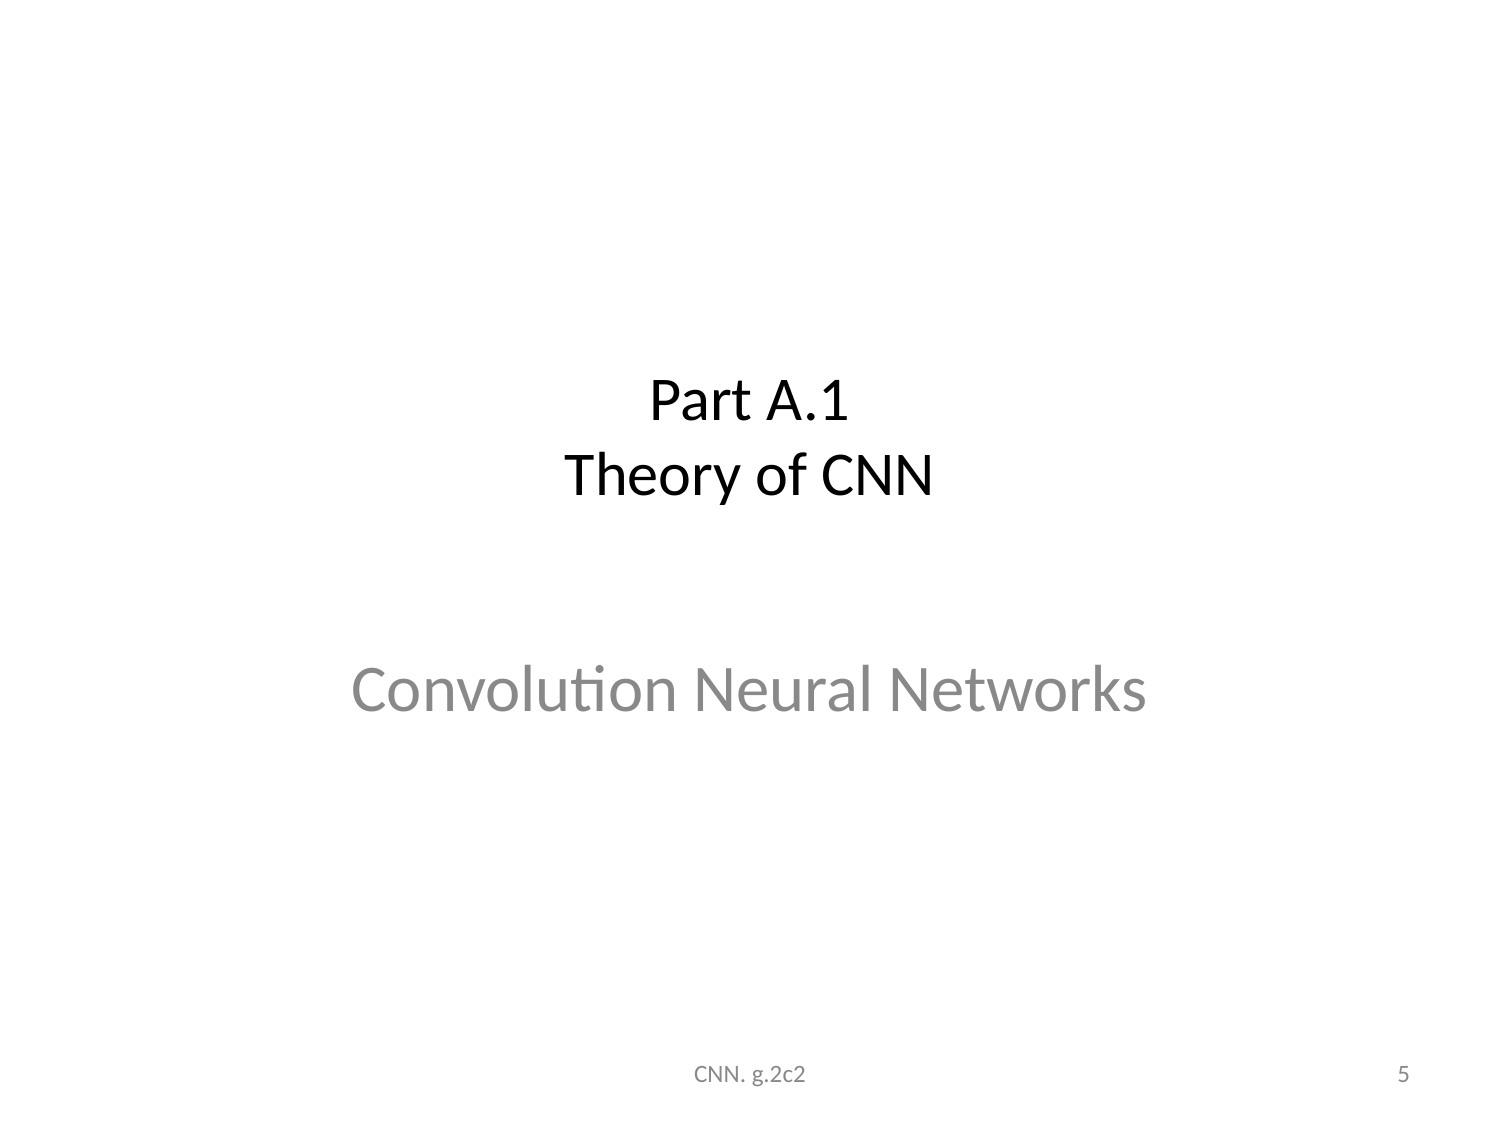

# Part A.1 Theory of CNN
Convolution Neural Networks
CNN. g.2c2
5